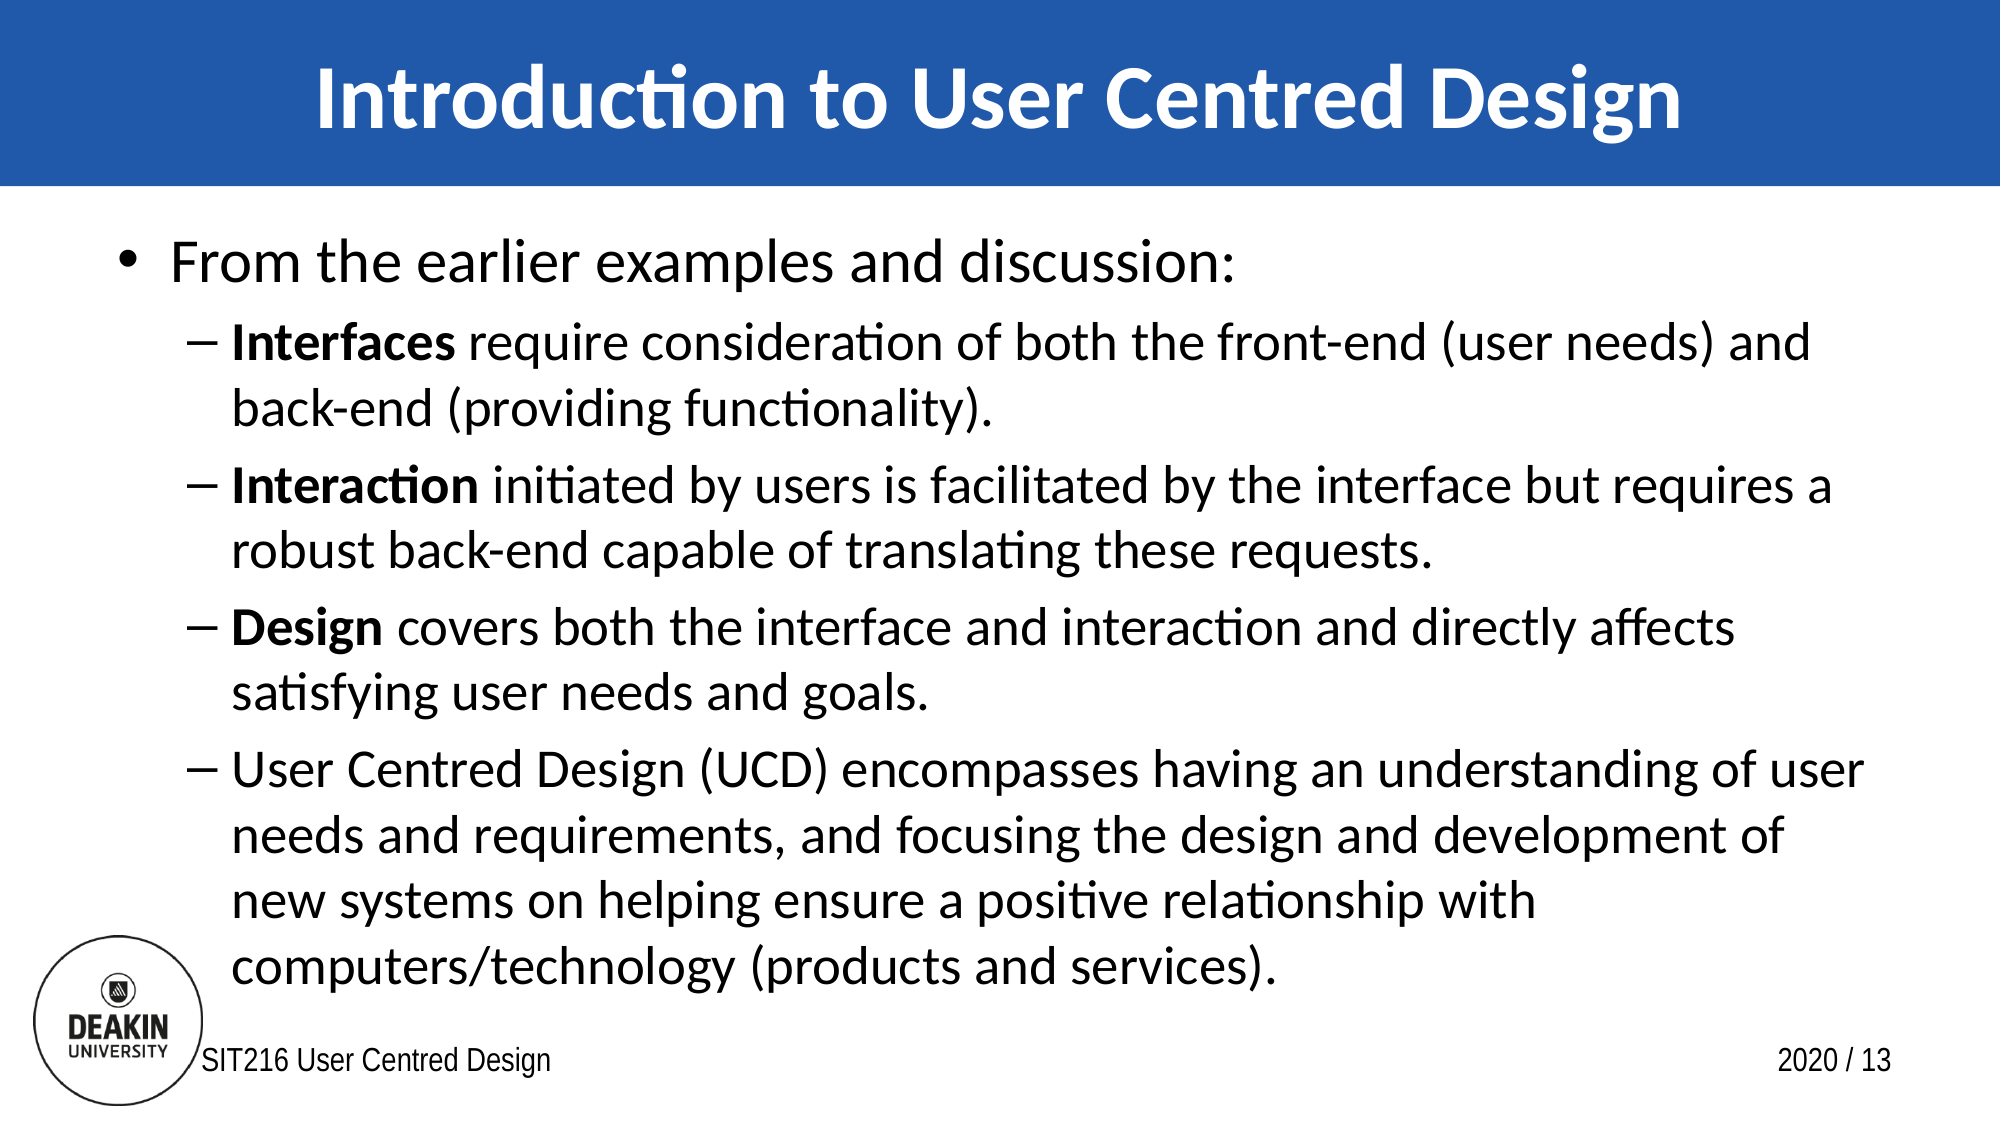

# Introduction to User Centred Design
From the earlier examples and discussion:
Interfaces require consideration of both the front-end (user needs) and back-end (providing functionality).
Interaction initiated by users is facilitated by the interface but requires a robust back-end capable of translating these requests.
Design covers both the interface and interaction and directly affects satisfying user needs and goals.
User Centred Design (UCD) encompasses having an understanding of user needs and requirements, and focusing the design and development of new systems on helping ensure a positive relationship with computers/technology (products and services).